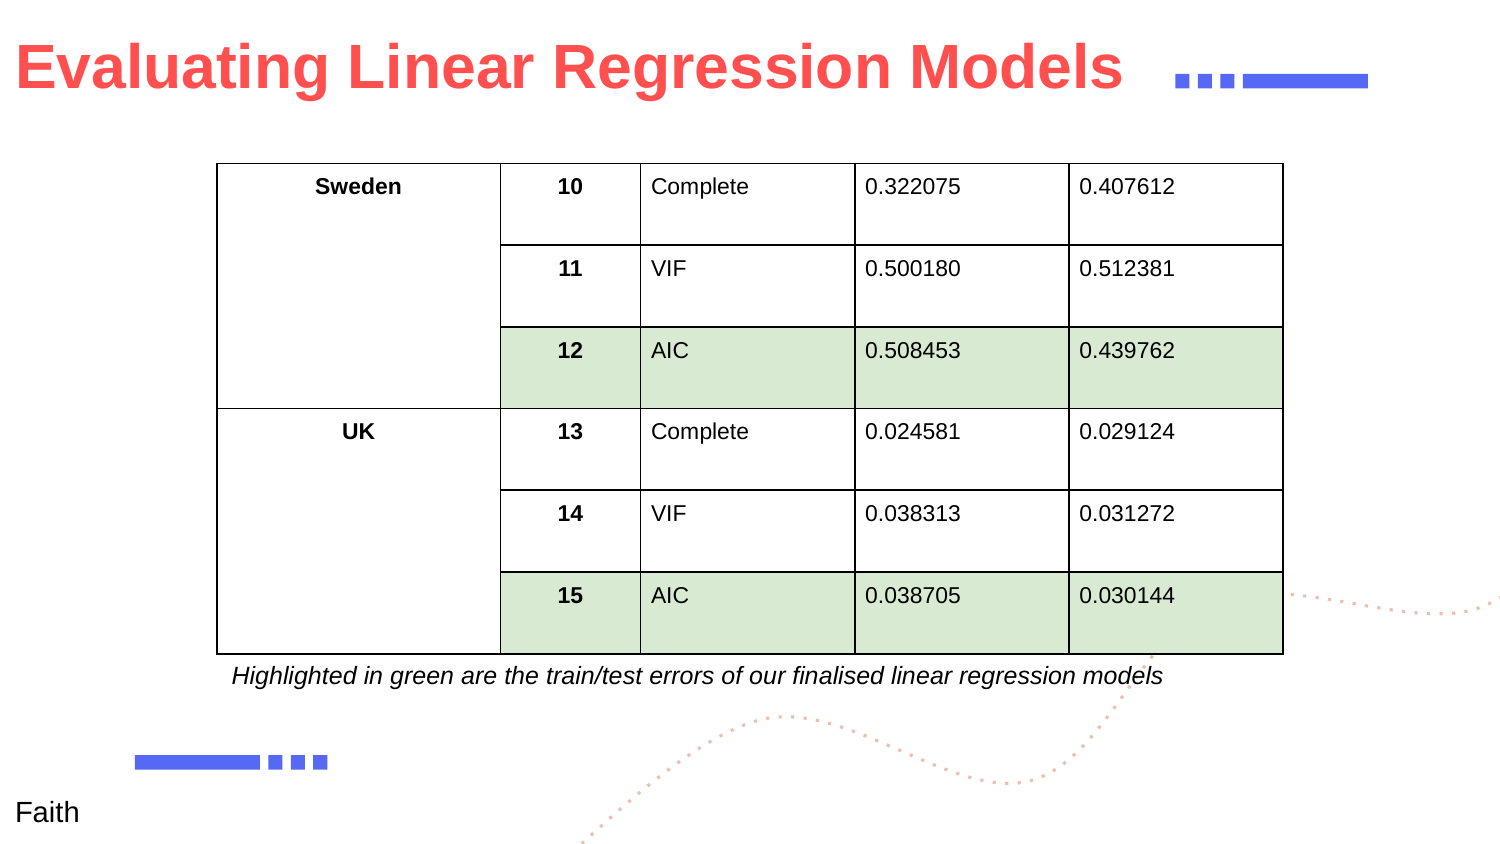

Evaluating Linear Regression Models
| Sweden | 10 | Complete | 0.322075 | 0.407612 |
| --- | --- | --- | --- | --- |
|  | 11 | VIF | 0.500180 | 0.512381 |
|  | 12 | AIC | 0.508453 | 0.439762 |
| UK | 13 | Complete | 0.024581 | 0.029124 |
|  | 14 | VIF | 0.038313 | 0.031272 |
|  | 15 | AIC | 0.038705 | 0.030144 |
Highlighted in green are the train/test errors of our finalised linear regression models
Faith